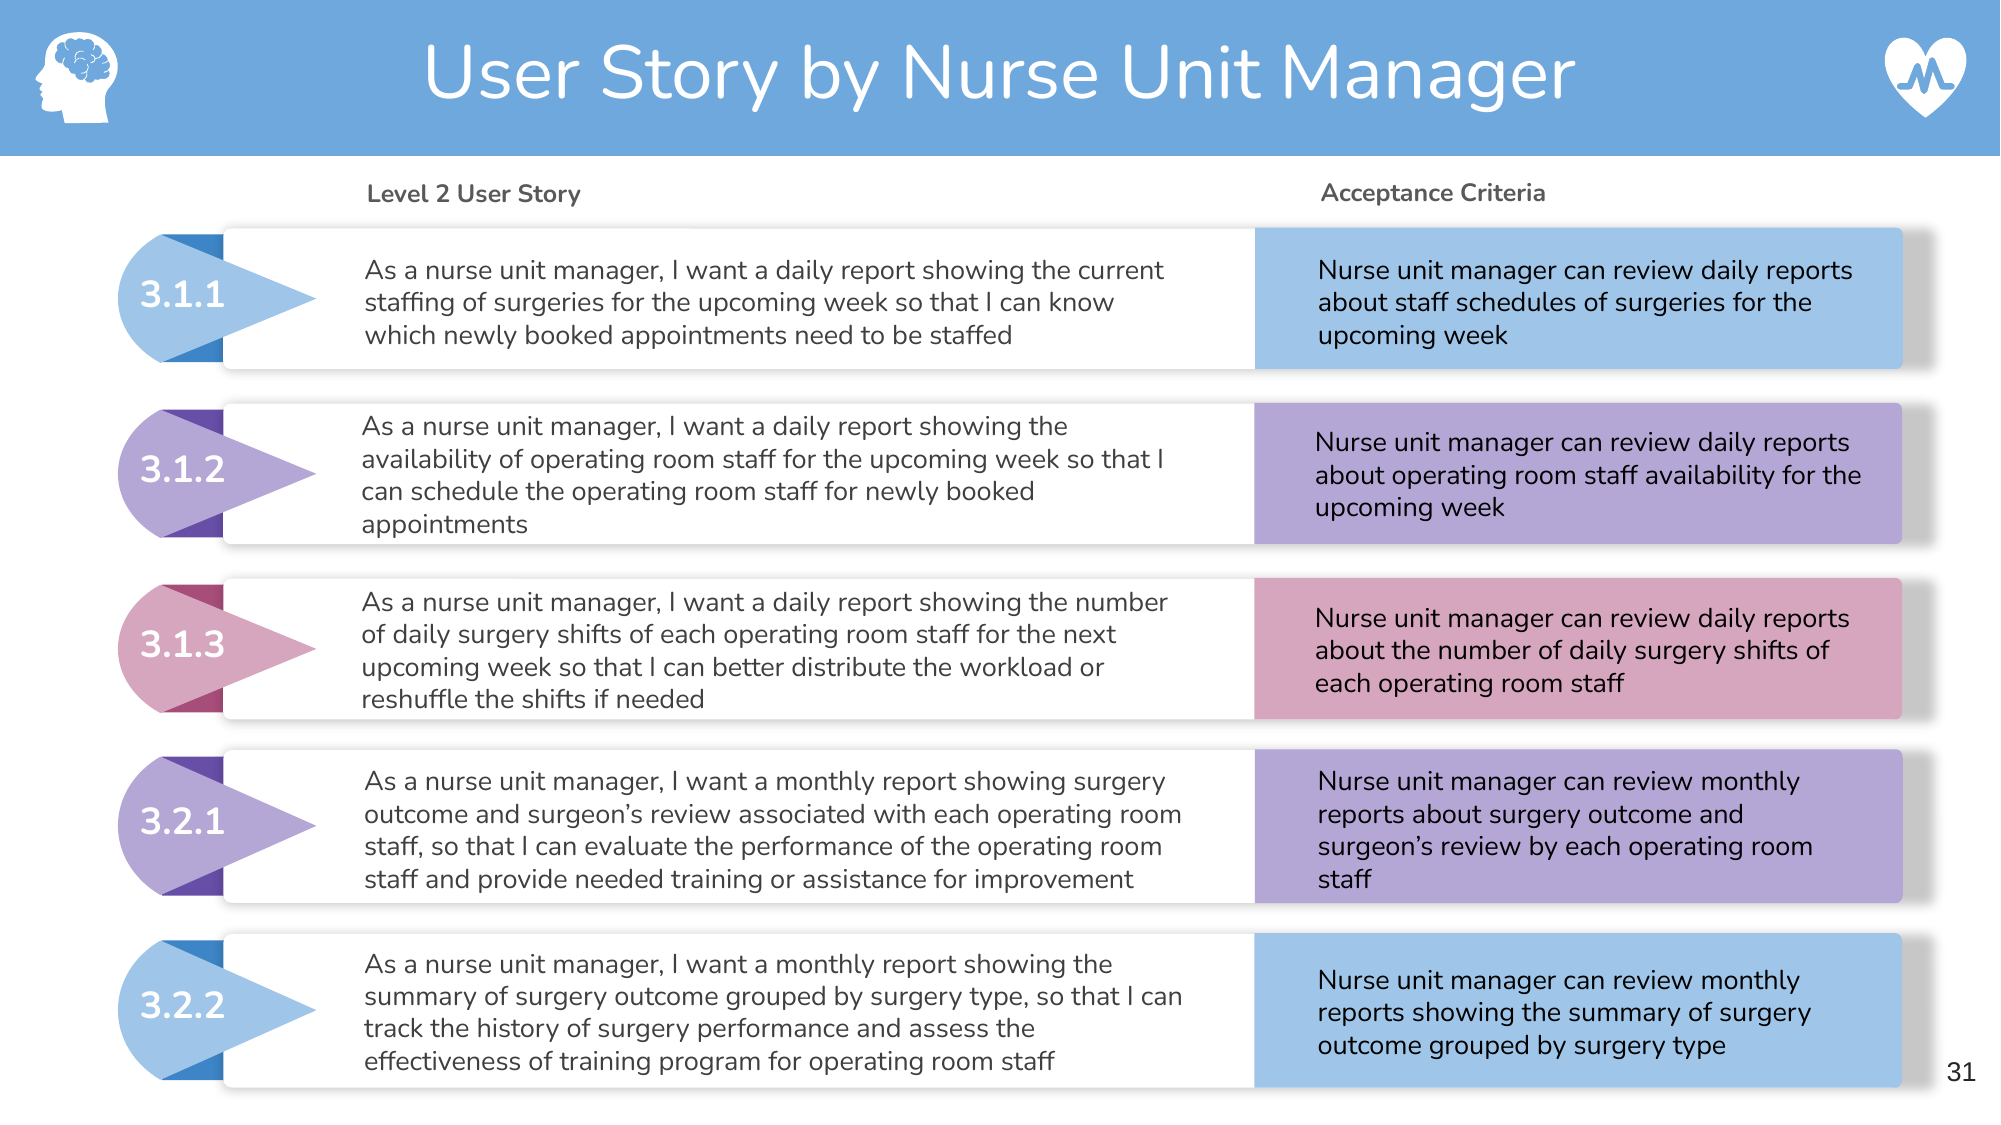

User Story by Nurse Unit Manager

Acceptance Criteria
Level 2 User Story

As a nurse unit manager, I want a daily report showing the current staffing of surgeries for the upcoming week so that I can know which newly booked appointments need to be staffed
Nurse unit manager can review daily reports about staff schedules of surgeries for the upcoming week
3.1.1

As a nurse unit manager, I want a daily report showing the availability of operating room staff for the upcoming week so that I can schedule the operating room staff for newly booked appointments
Nurse unit manager can review daily reports about operating room staff availability for the upcoming week
3.1.2

As a nurse unit manager, I want a daily report showing the number of daily surgery shifts of each operating room staff for the next upcoming week so that I can better distribute the workload or reshuffle the shifts if needed
Nurse unit manager can review daily reports about the number of daily surgery shifts of each operating room staff
3.1.3

As a nurse unit manager, I want a monthly report showing surgery outcome and surgeon’s review associated with each operating room staff, so that I can evaluate the performance of the operating room staff and provide needed training or assistance for improvement
Nurse unit manager can review monthly reports about surgery outcome and surgeon’s review by each operating room staff
3.2.1

As a nurse unit manager, I want a monthly report showing the summary of surgery outcome grouped by surgery type, so that I can track the history of surgery performance and assess the effectiveness of training program for operating room staff
Nurse unit manager can review monthly reports showing the summary of surgery outcome grouped by surgery type
3.2.2
31